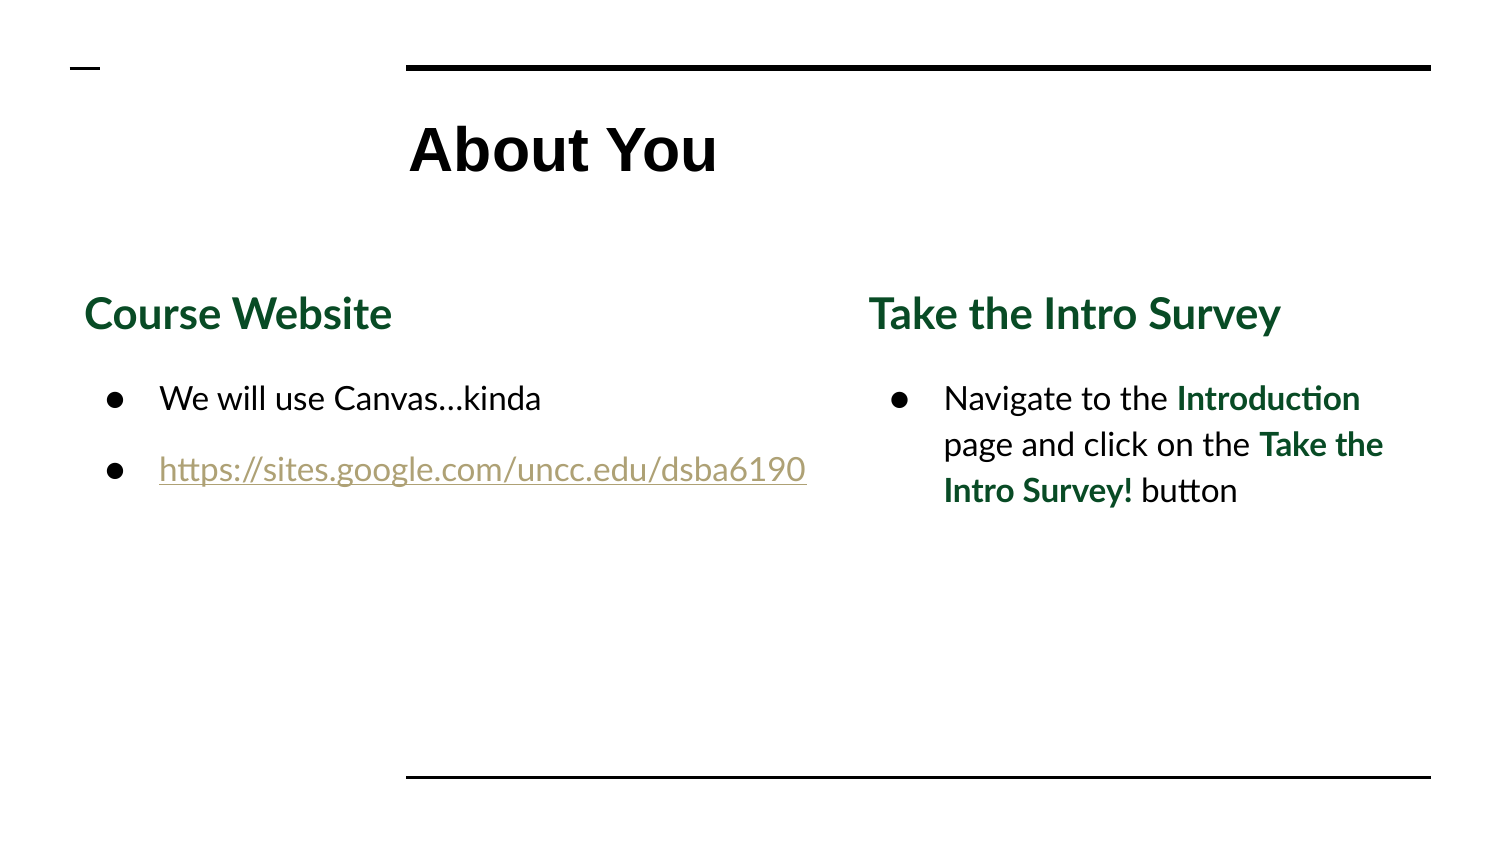

# About You
Course Website
We will use Canvas…kinda
https://sites.google.com/uncc.edu/dsba6190
Take the Intro Survey
Navigate to the Introduction page and click on the Take the Intro Survey! button